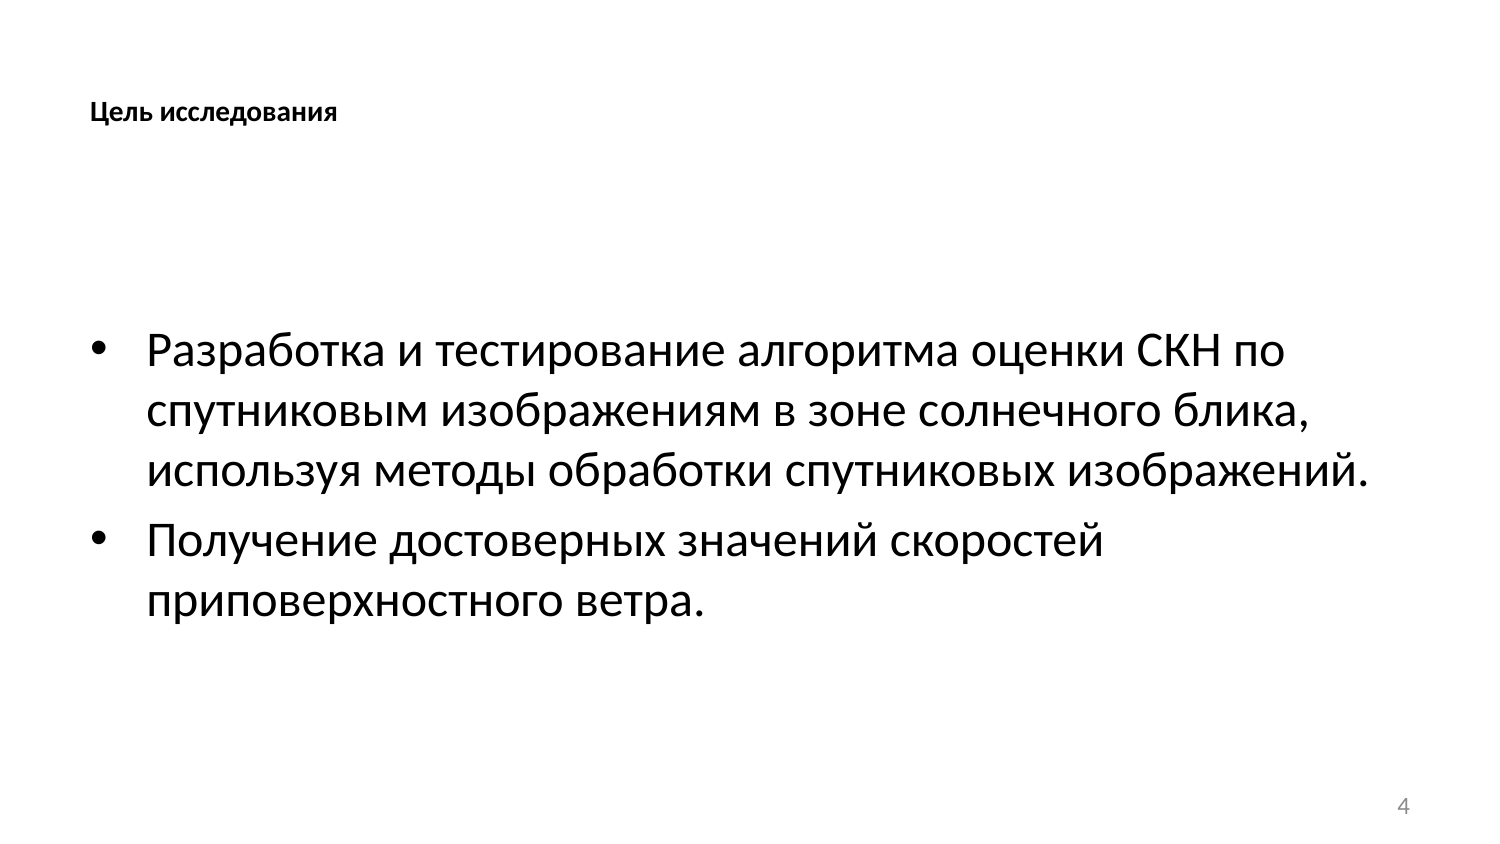

# Цель исследования
Разработка и тестирование алгоритма оценки СКН по спутниковым изображениям в зоне солнечного блика, используя методы обработки спутниковых изображений.
Получение достоверных значений скоростей приповерхностного ветра.
4